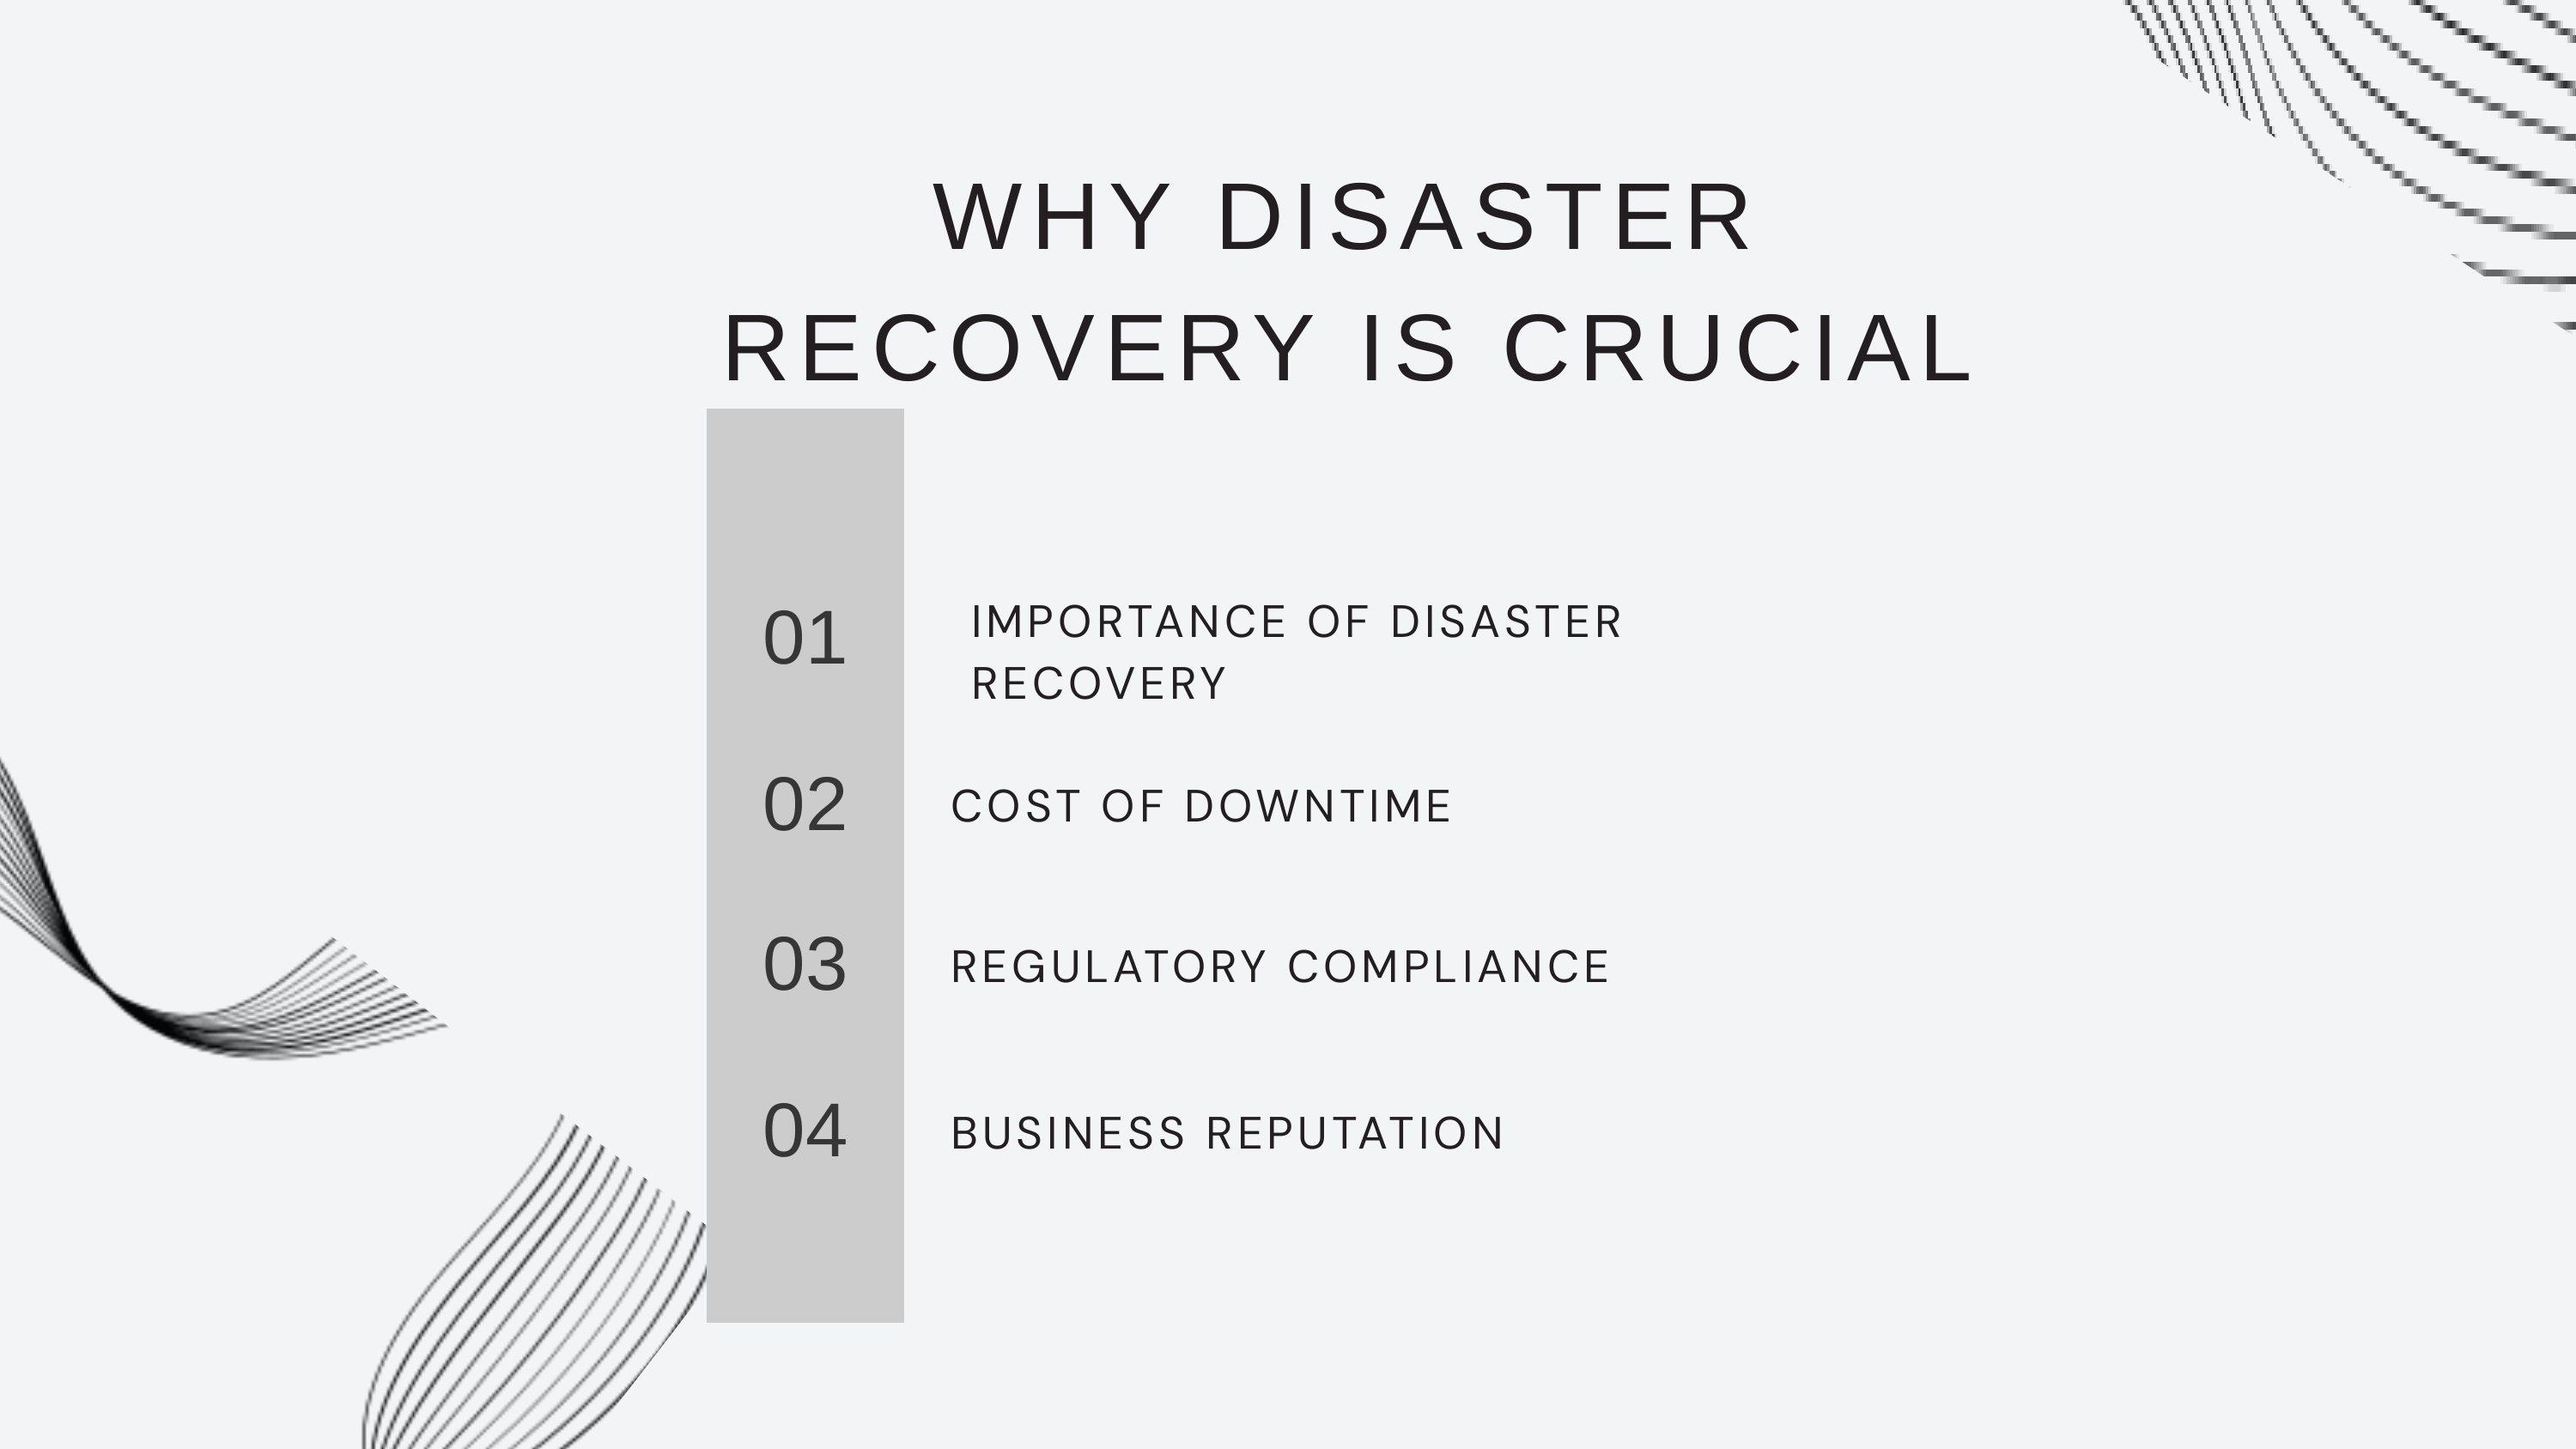

WHY DISASTER RECOVERY IS CRUCIAL

IMPORTANCE OF DISASTER RECOVERY
01
02
COST OF DOWNTIME

03
REGULATORY COMPLIANCE
04
BUSINESS REPUTATION